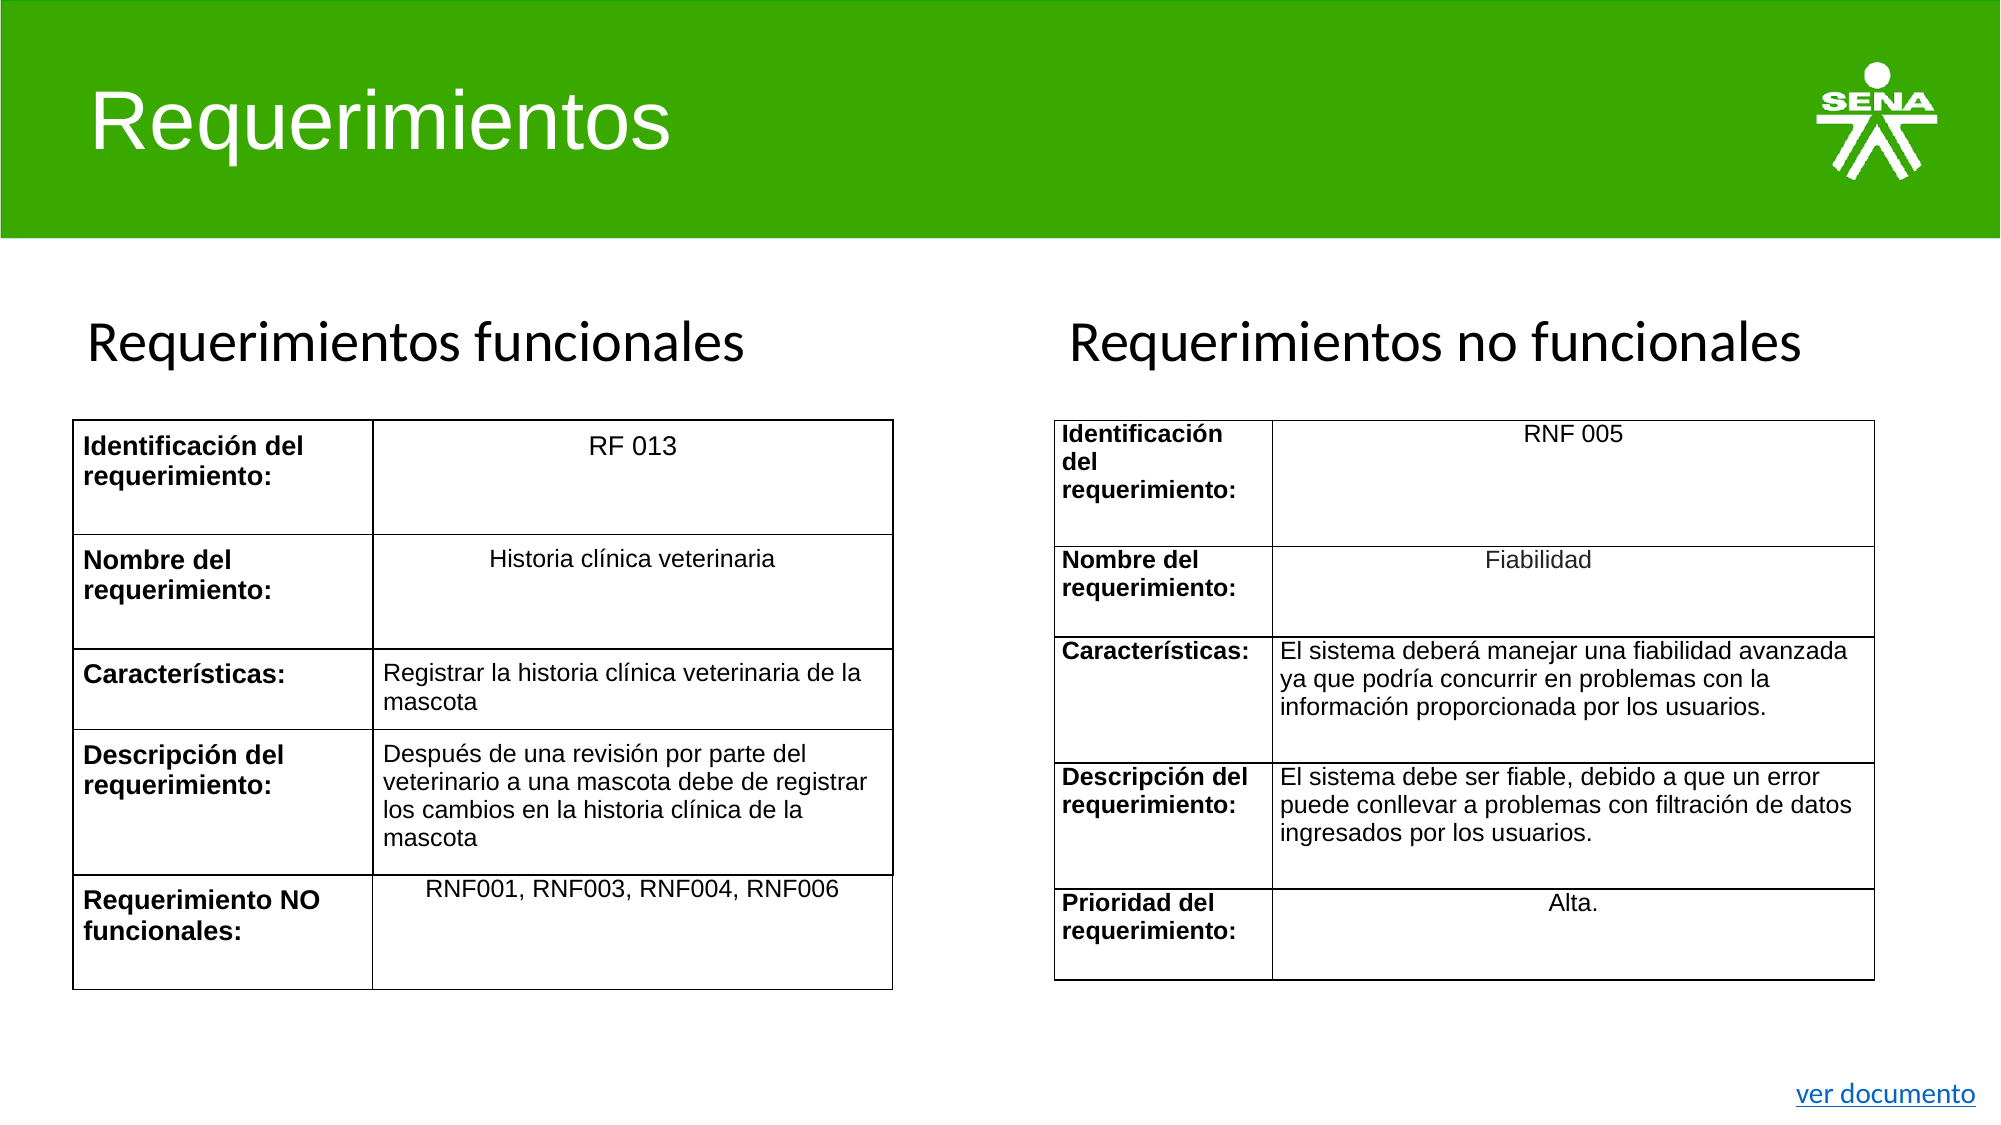

# Requerimientos
Requerimientos funcionales
Requerimientos no funcionales
| Identificación del requerimiento: | RF 013 |
| --- | --- |
| Nombre del requerimiento: | Historia clínica veterinaria |
| Características: | Registrar la historia clínica veterinaria de la mascota |
| Descripción del requerimiento: | Después de una revisión por parte del veterinario a una mascota debe de registrar los cambios en la historia clínica de la mascota |
| Requerimiento NO funcionales: | RNF001, RNF003, RNF004, RNF006 |
| Identificación del requerimiento: | RNF 005 |
| --- | --- |
| Nombre del requerimiento: | Fiabilidad |
| Características: | El sistema deberá manejar una fiabilidad avanzada ya que podría concurrir en problemas con la información proporcionada por los usuarios. |
| Descripción del requerimiento: | El sistema debe ser fiable, debido a que un error puede conllevar a problemas con filtración de datos ingresados por los usuarios. |
| Prioridad del requerimiento: | Alta. |
ver documento